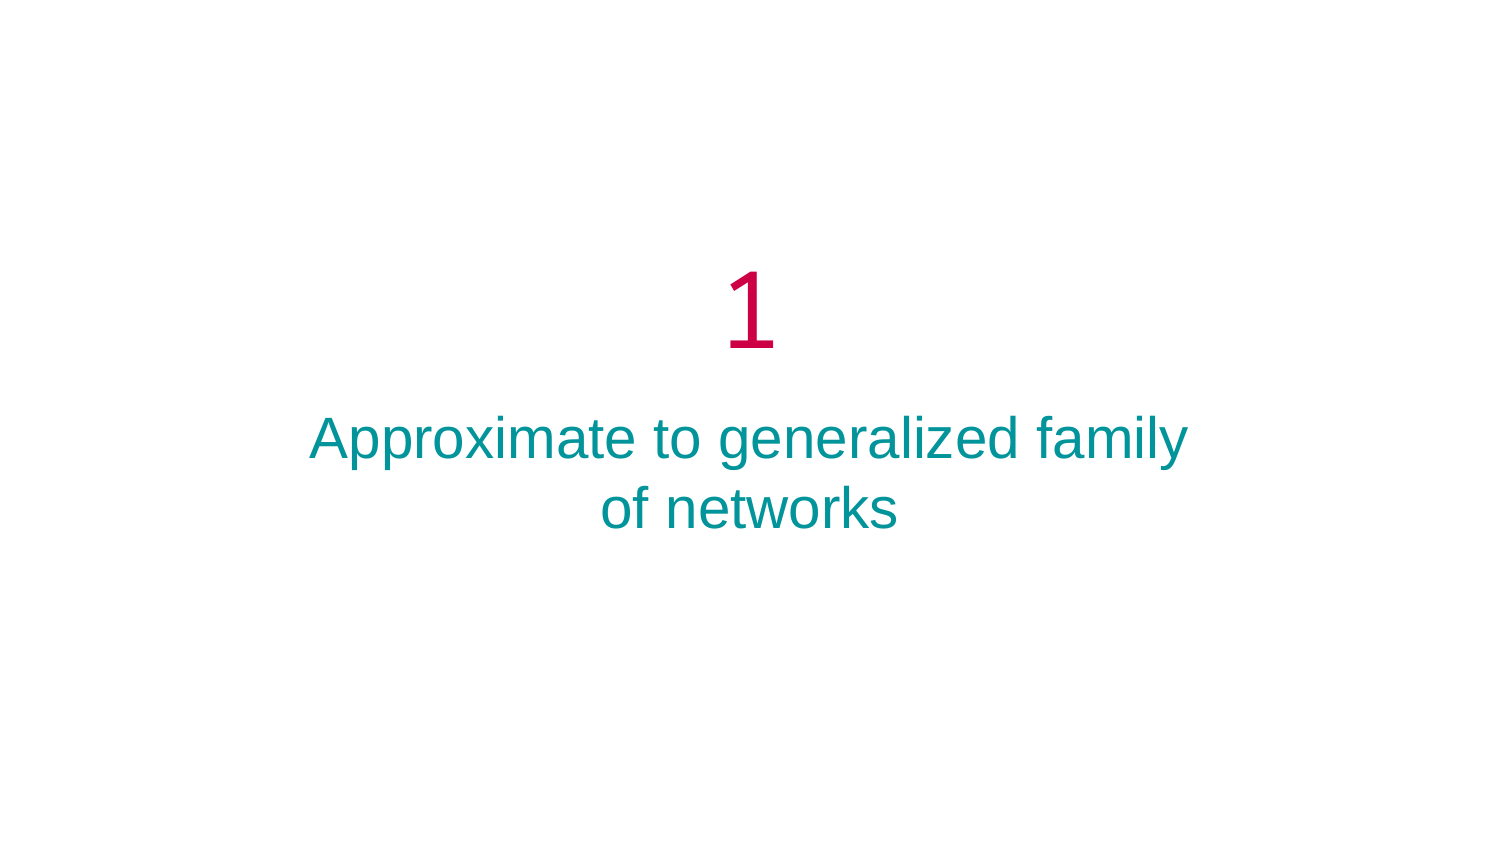

# 1
Approximate to generalized family of networks